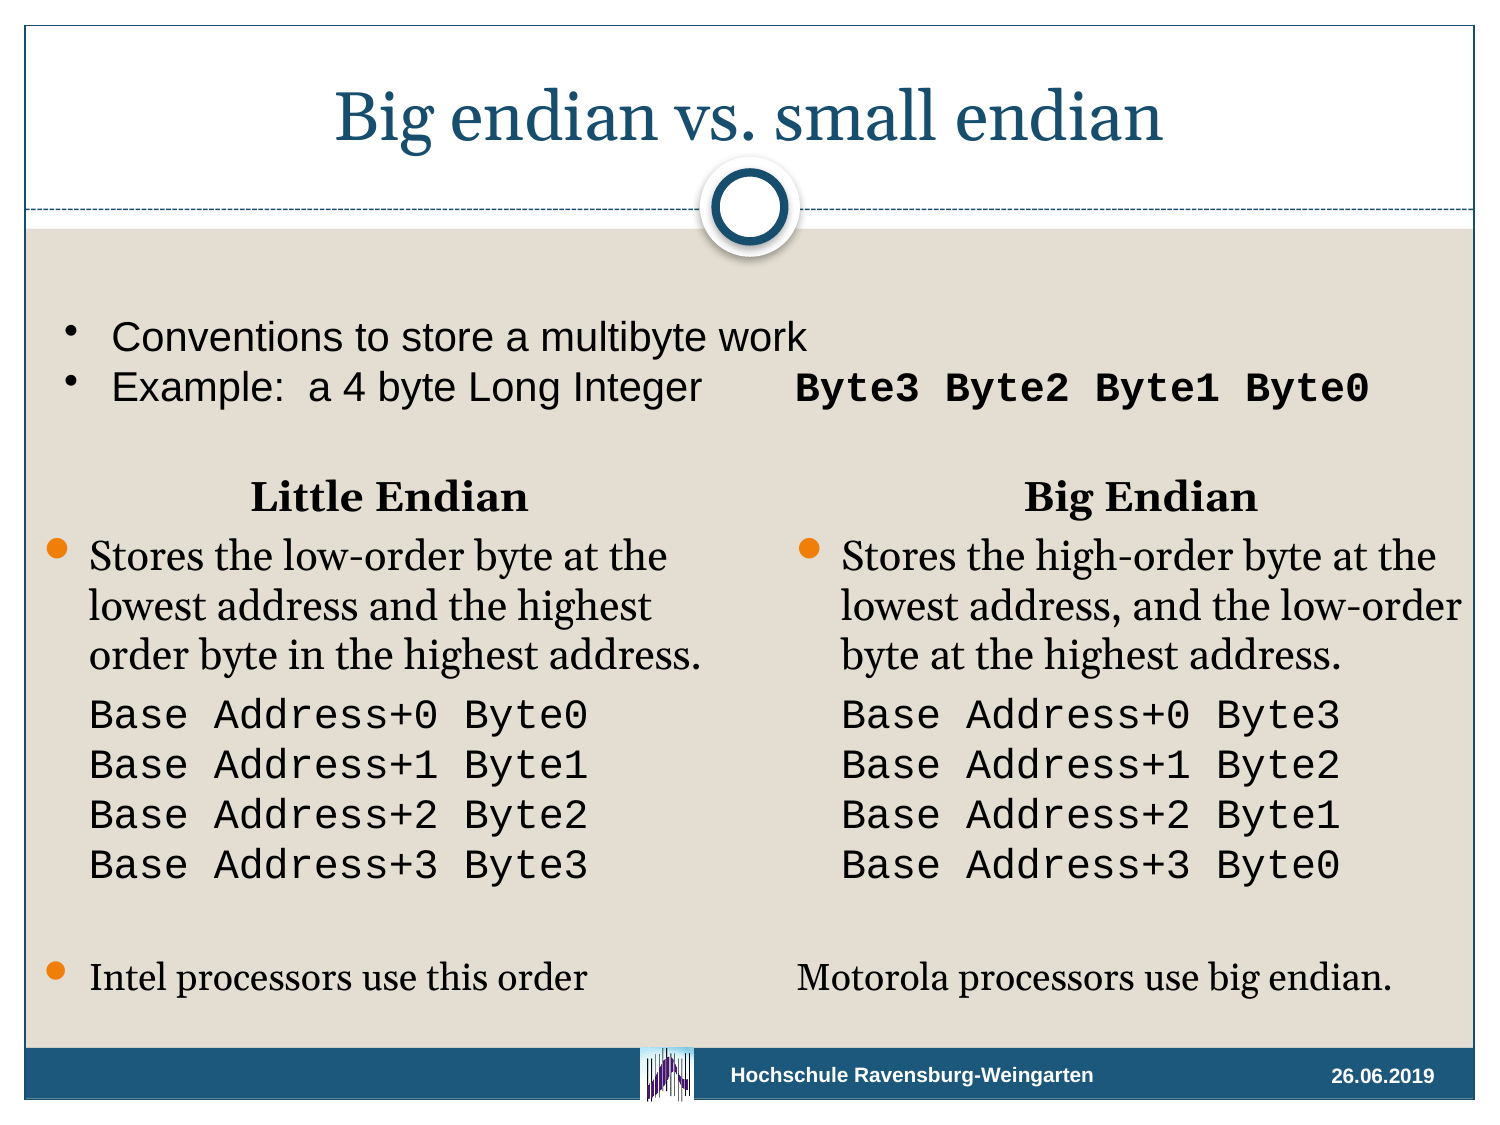

# Big endian vs. small endian
 Conventions to store a multibyte work
 Example:  a 4 byte Long Integer        Byte3 Byte2 Byte1 Byte0
Little Endian
Stores the low-order byte at the lowest address and the highest order byte in the highest address.
	Base Address+0 Byte0
Base Address+1 Byte1
Base Address+2 Byte2
Base Address+3 Byte3

Intel processors use this order
Big Endian
Stores the high-order byte at the lowest address, and the low-order byte at the highest address.
	Base Address+0 Byte3
Base Address+1 Byte2
Base Address+2 Byte1
Base Address+3 Byte0

Motorola processors use big endian.

26.06.2019